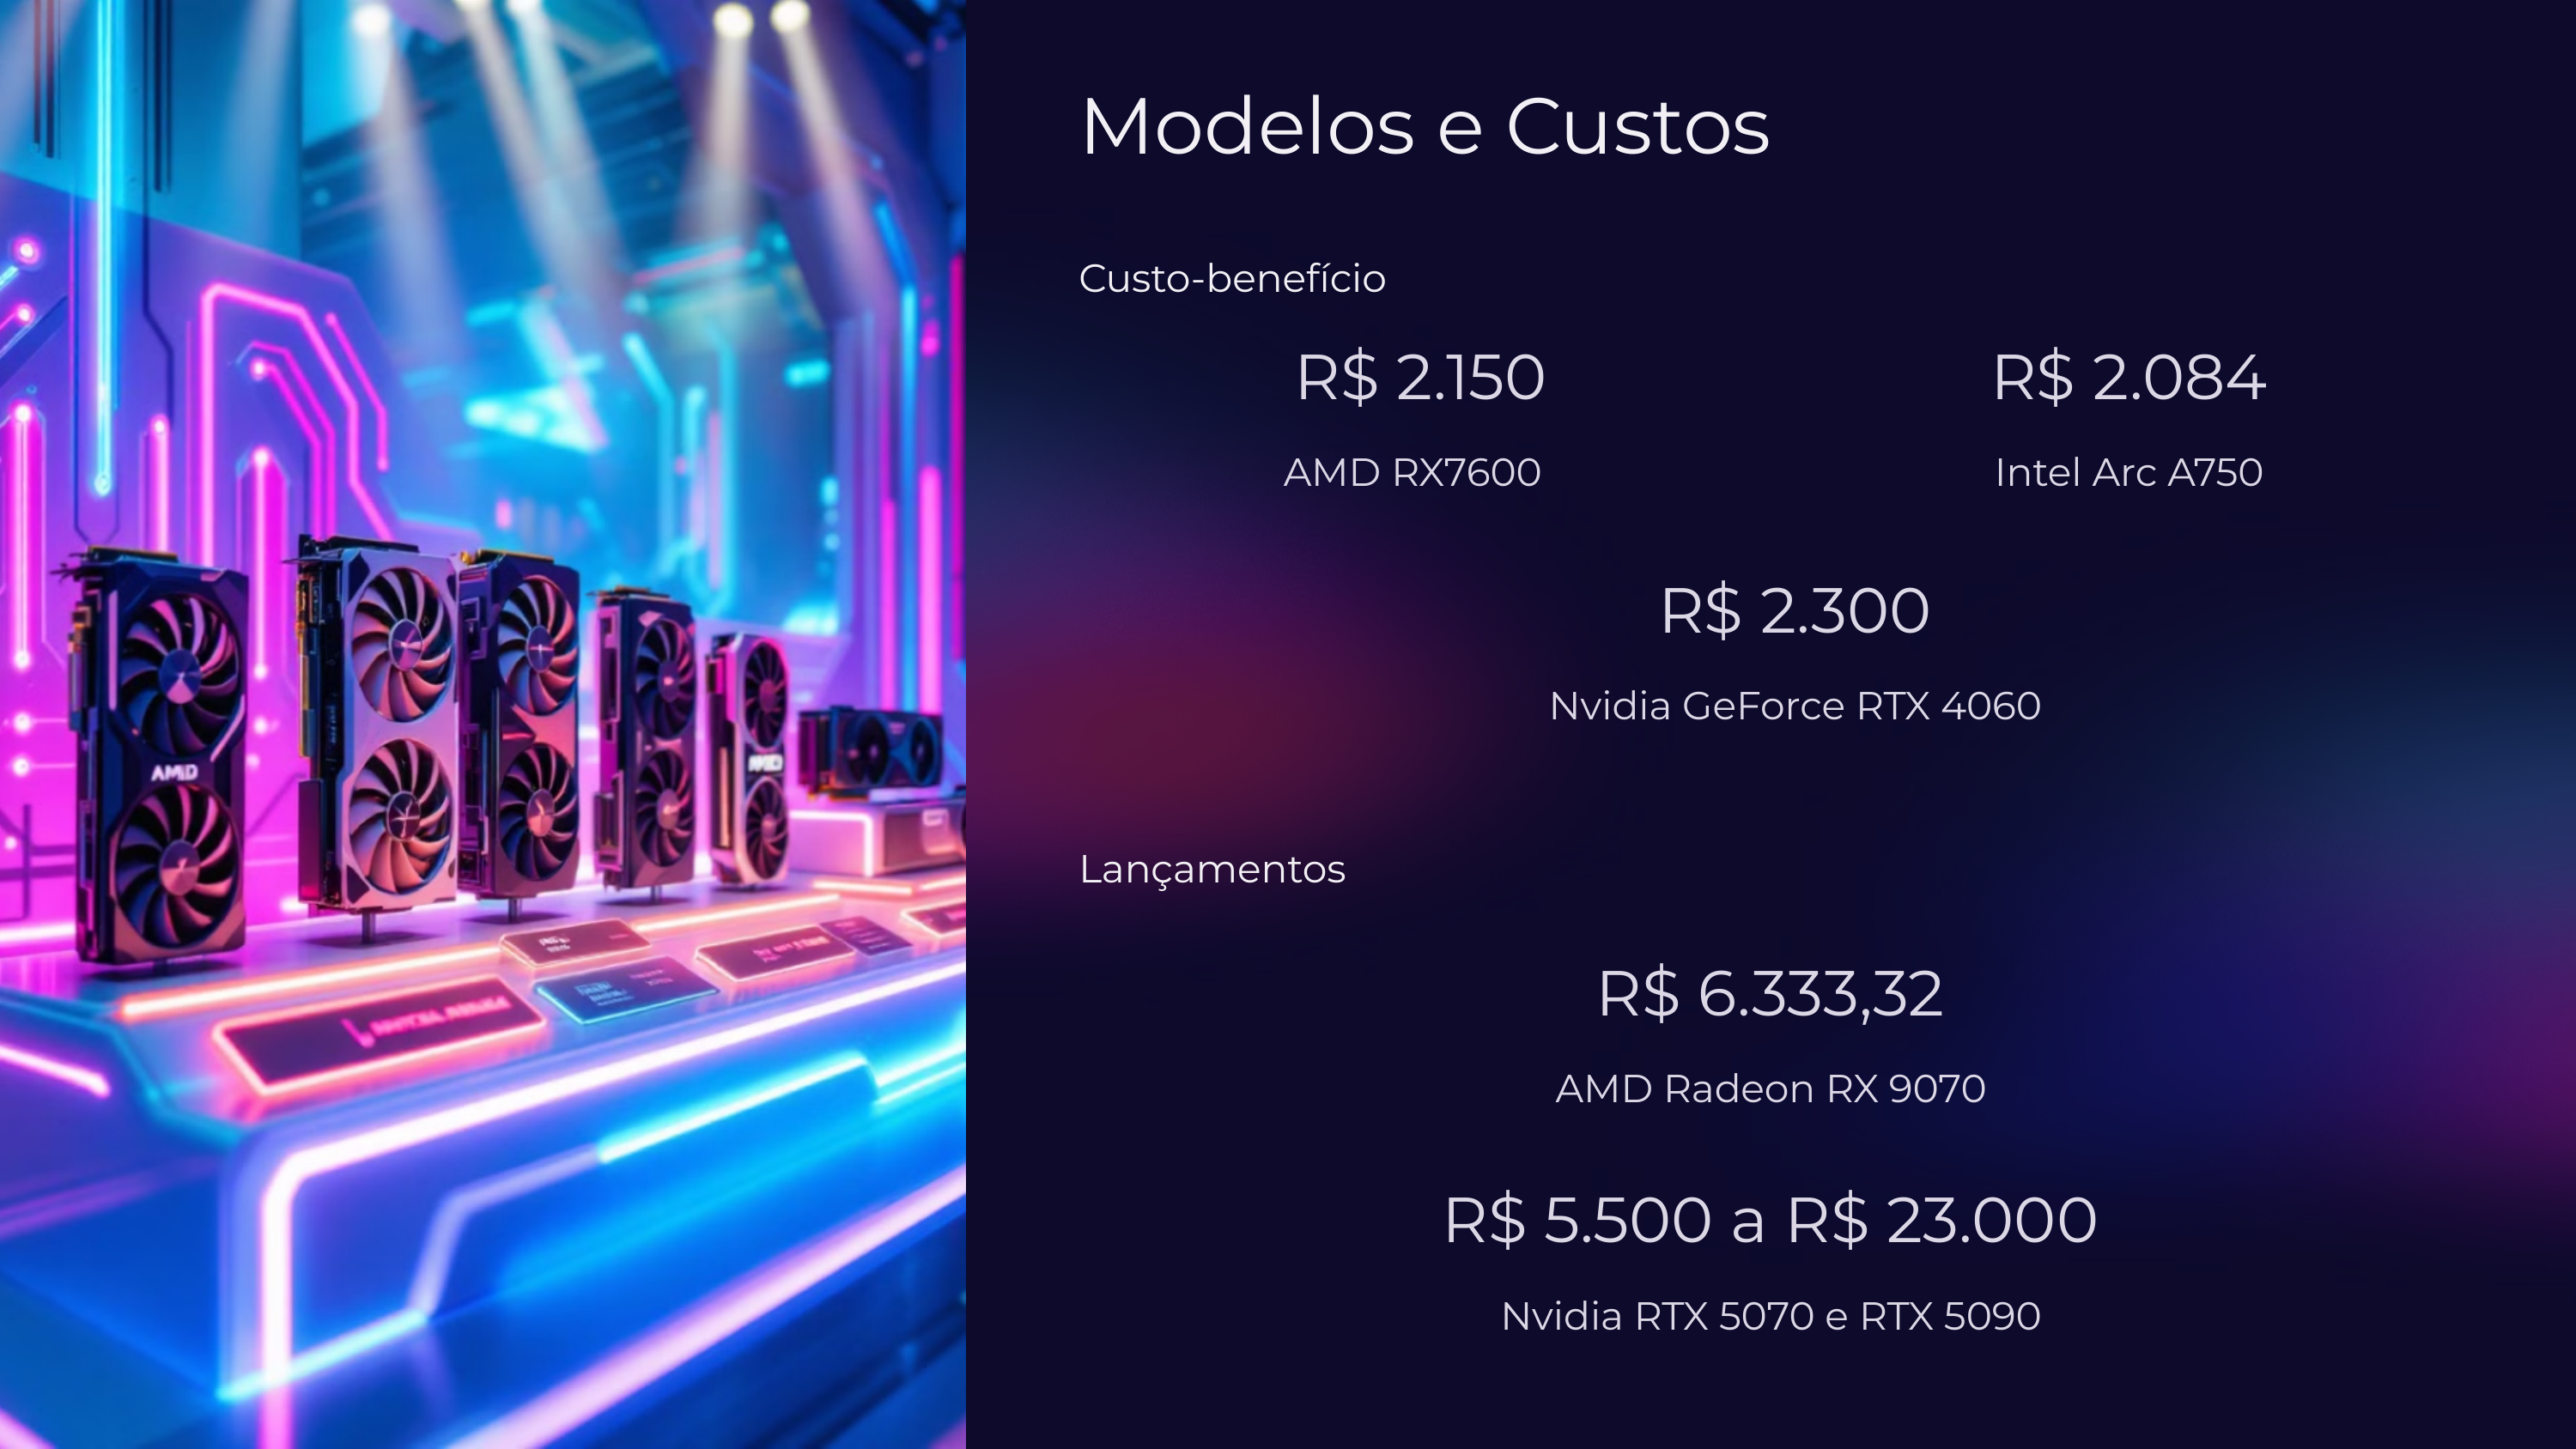

Modelos e Custos

Custo-benefício

 R$ 2.150

R$ 2.084

AMD RX7600

Intel Arc A750

R$ 2.300

Nvidia GeForce RTX 4060

Lançamentos

R$ 6.333,32

AMD Radeon RX 9070

R$ 5.500 a R$ 23.000

Nvidia RTX 5070 e RTX 5090